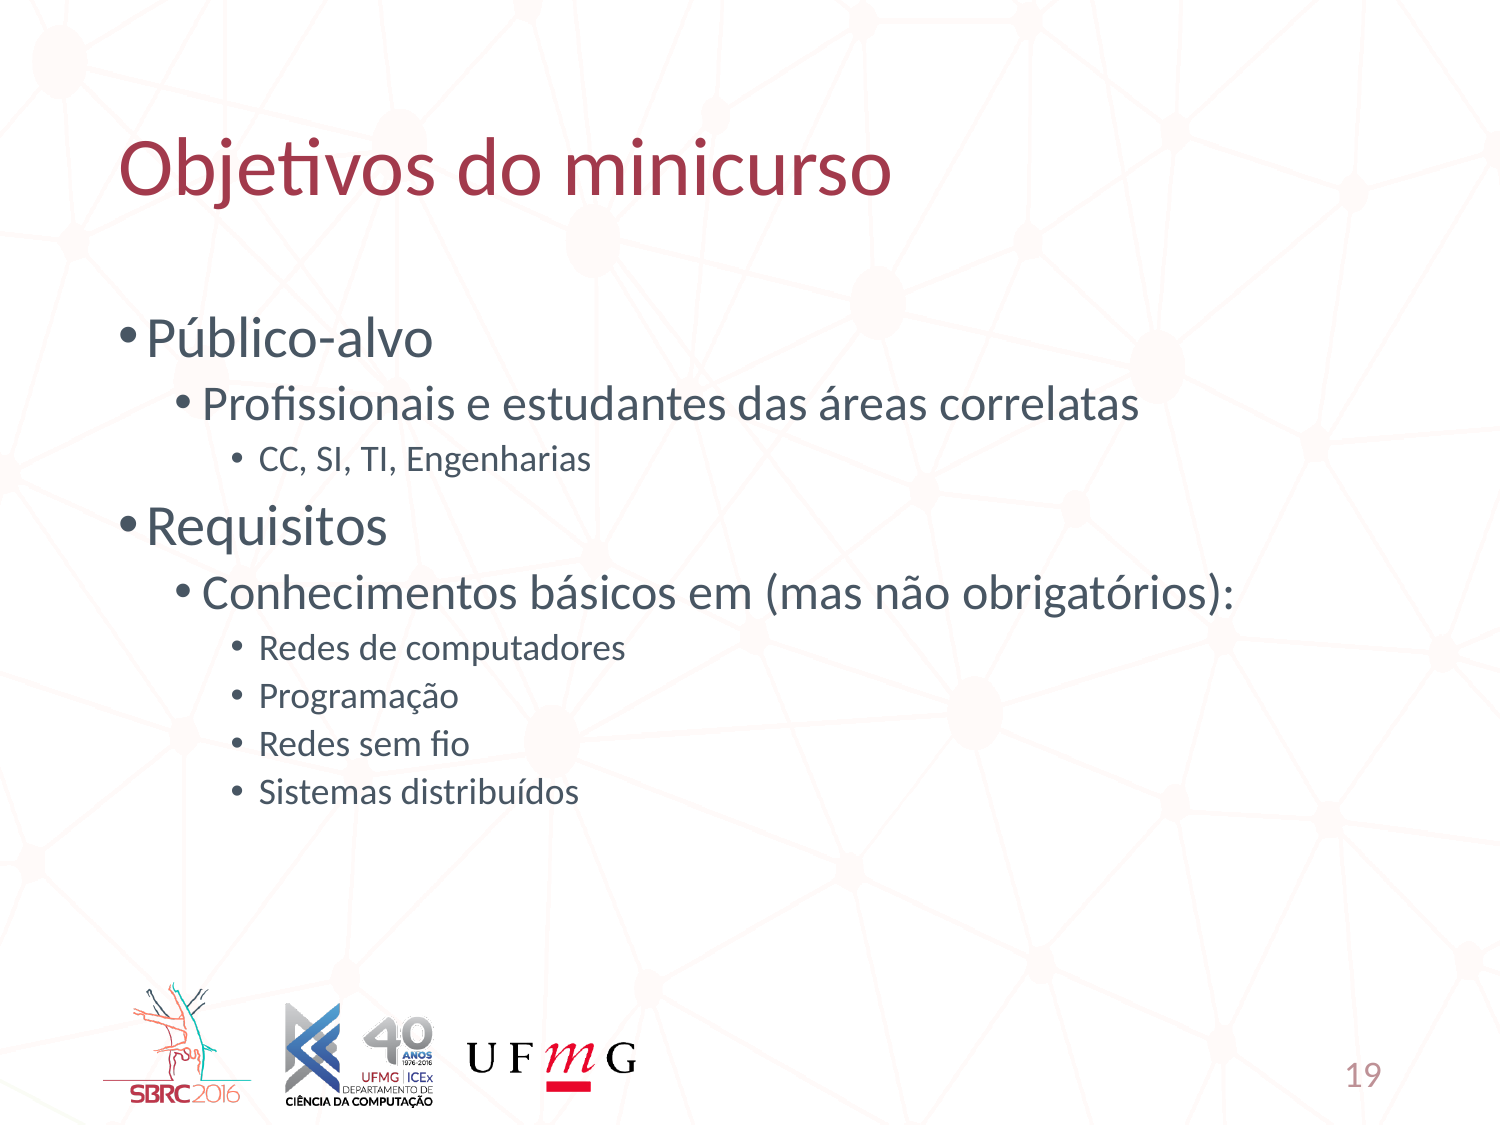

# Objetivos do minicurso
Público-alvo
Profissionais e estudantes das áreas correlatas
CC, SI, TI, Engenharias
Requisitos
Conhecimentos básicos em (mas não obrigatórios):
Redes de computadores
Programação
Redes sem fio
Sistemas distribuídos

19